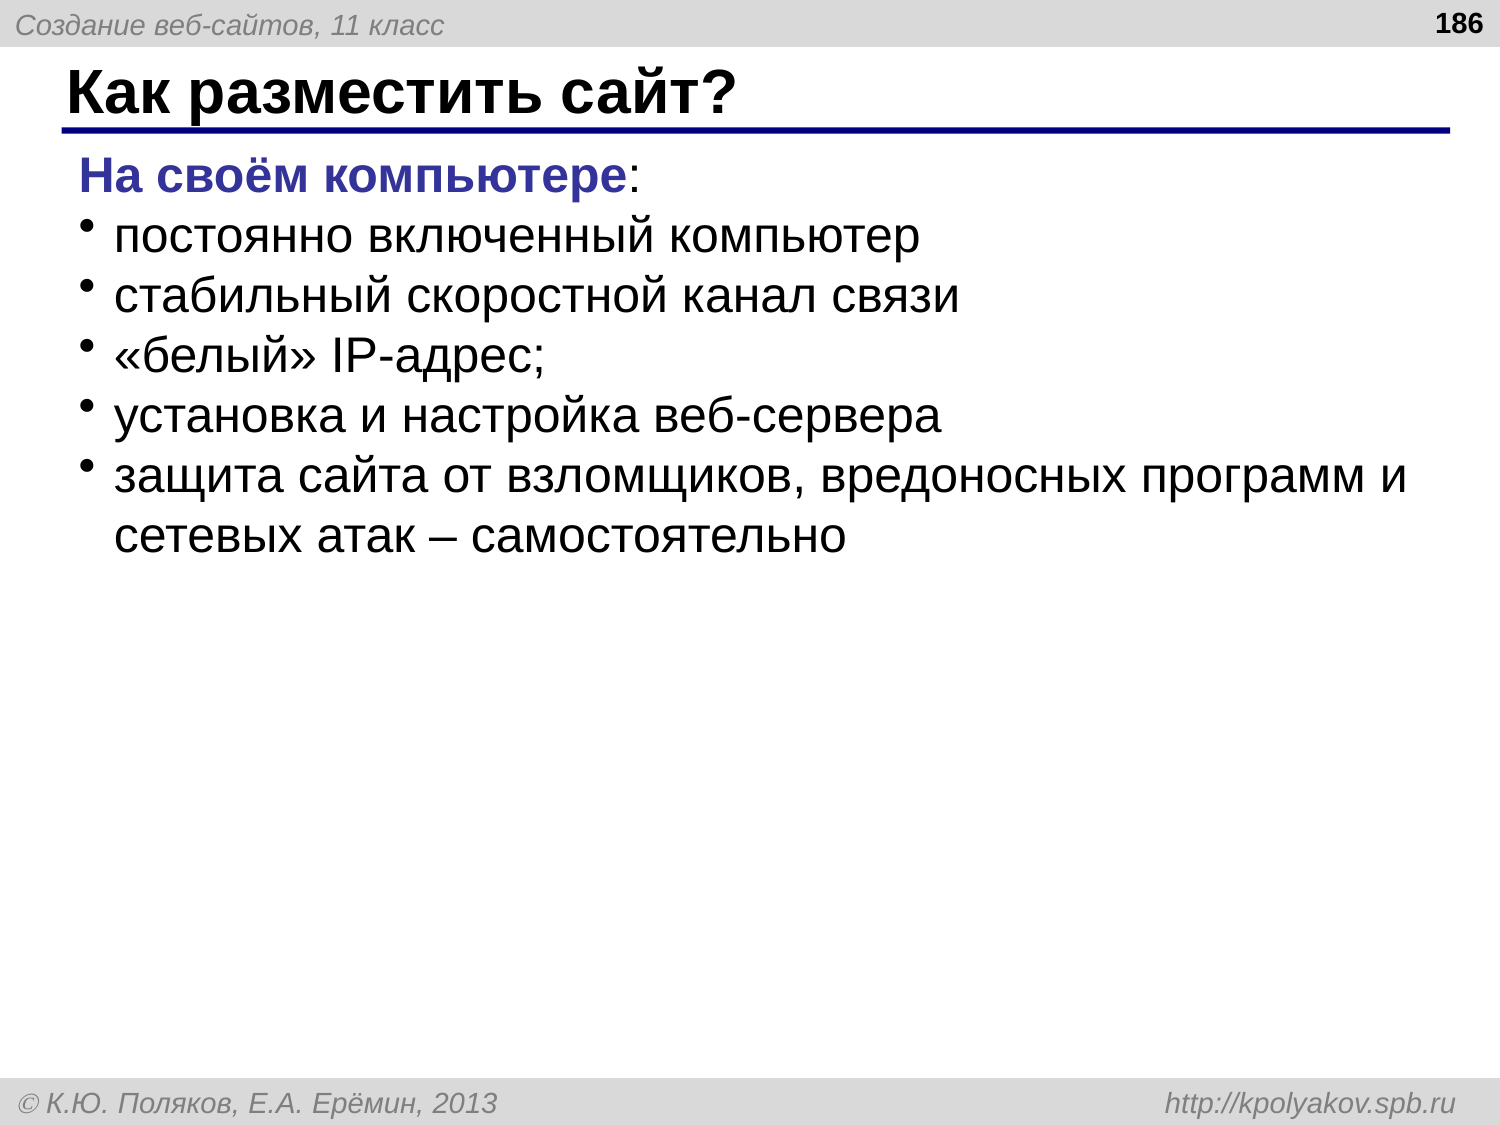

186
# Как разместить сайт?
На своём компьютере:
постоянно включенный компьютер
стабильный скоростной канал связи
«белый» IP-адрес;
установка и настройка веб-сервера
защита сайта от взломщиков, вредоносных программ и сетевых атак – самостоятельно